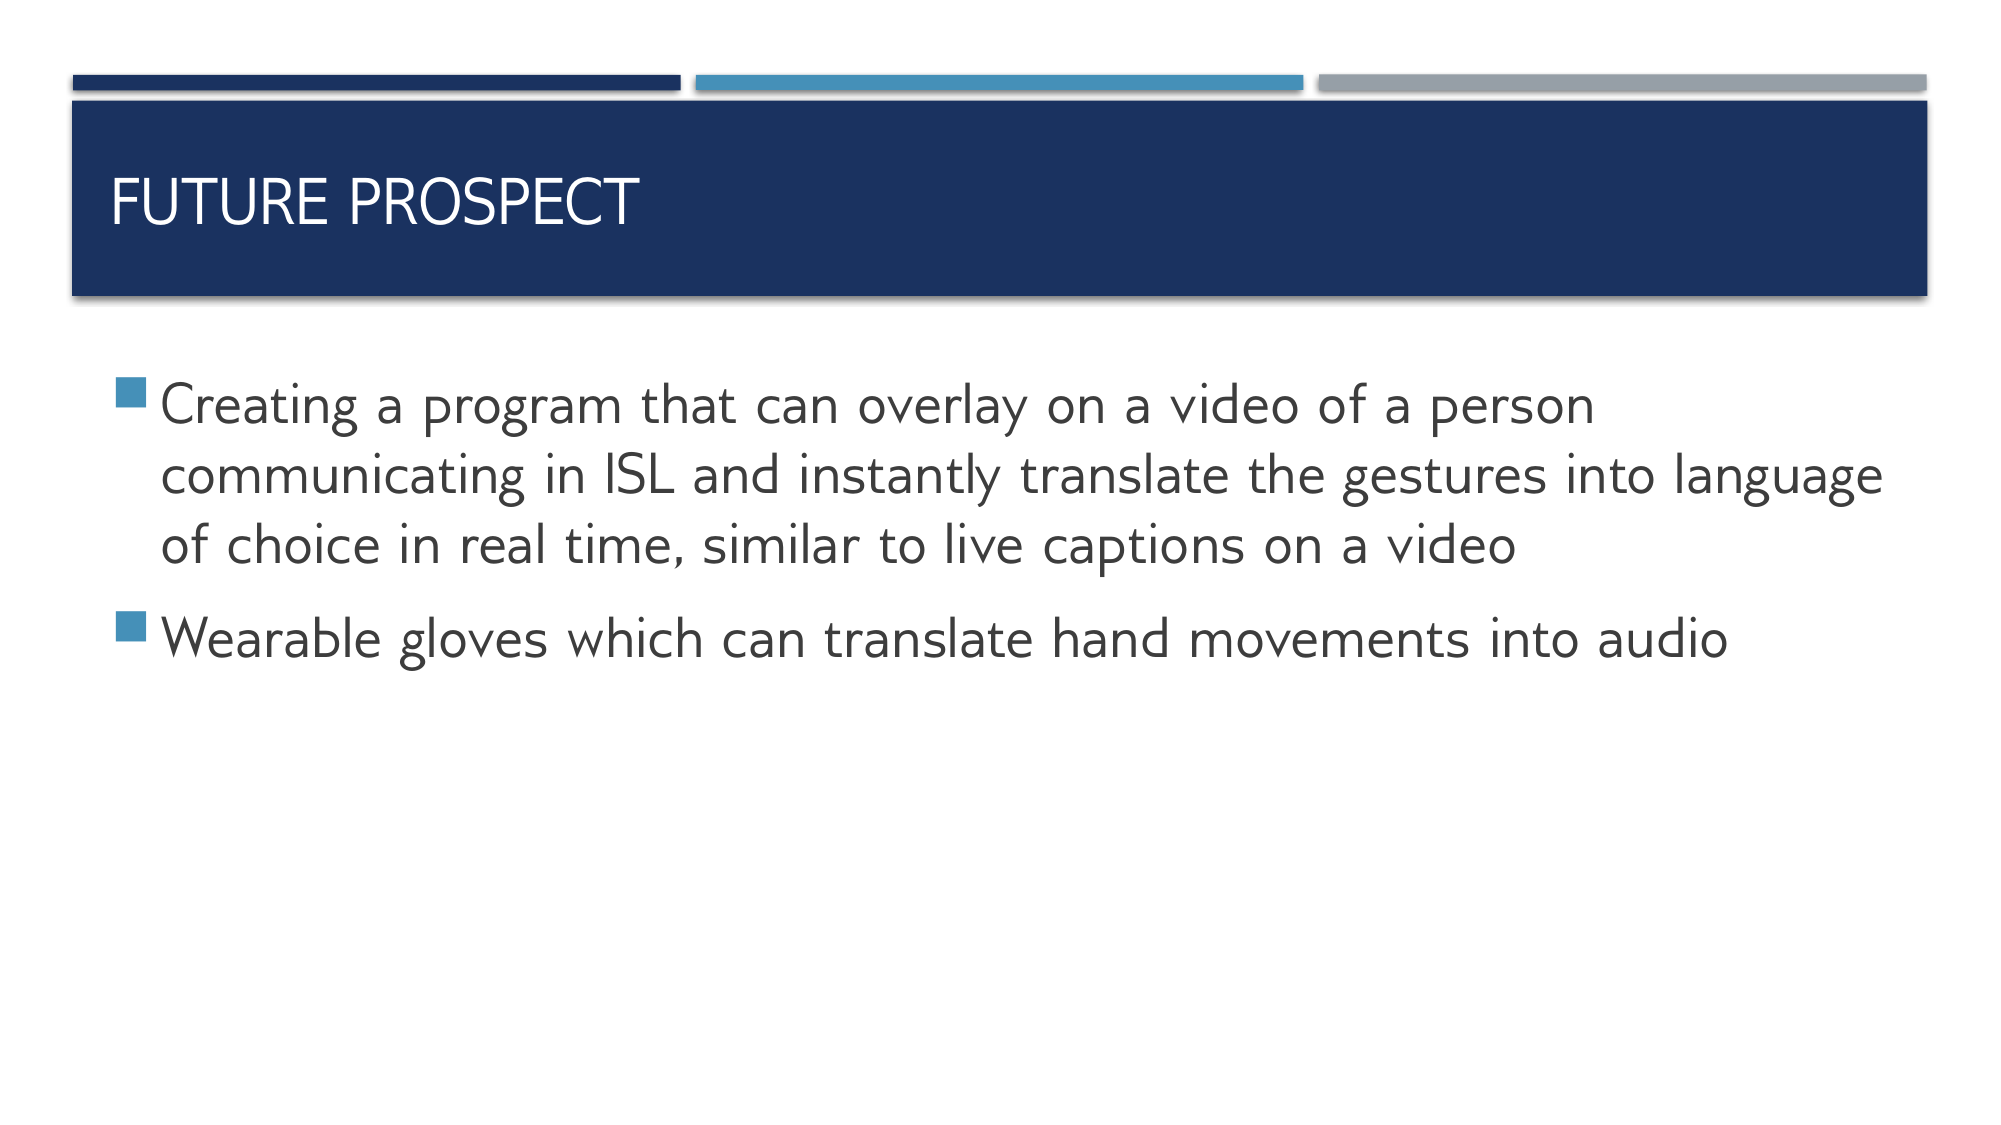

# Future prospect
Creating a program that can overlay on a video of a person communicating in ISL and instantly translate the gestures into language of choice in real time, similar to live captions on a video
Wearable gloves which can translate hand movements into audio